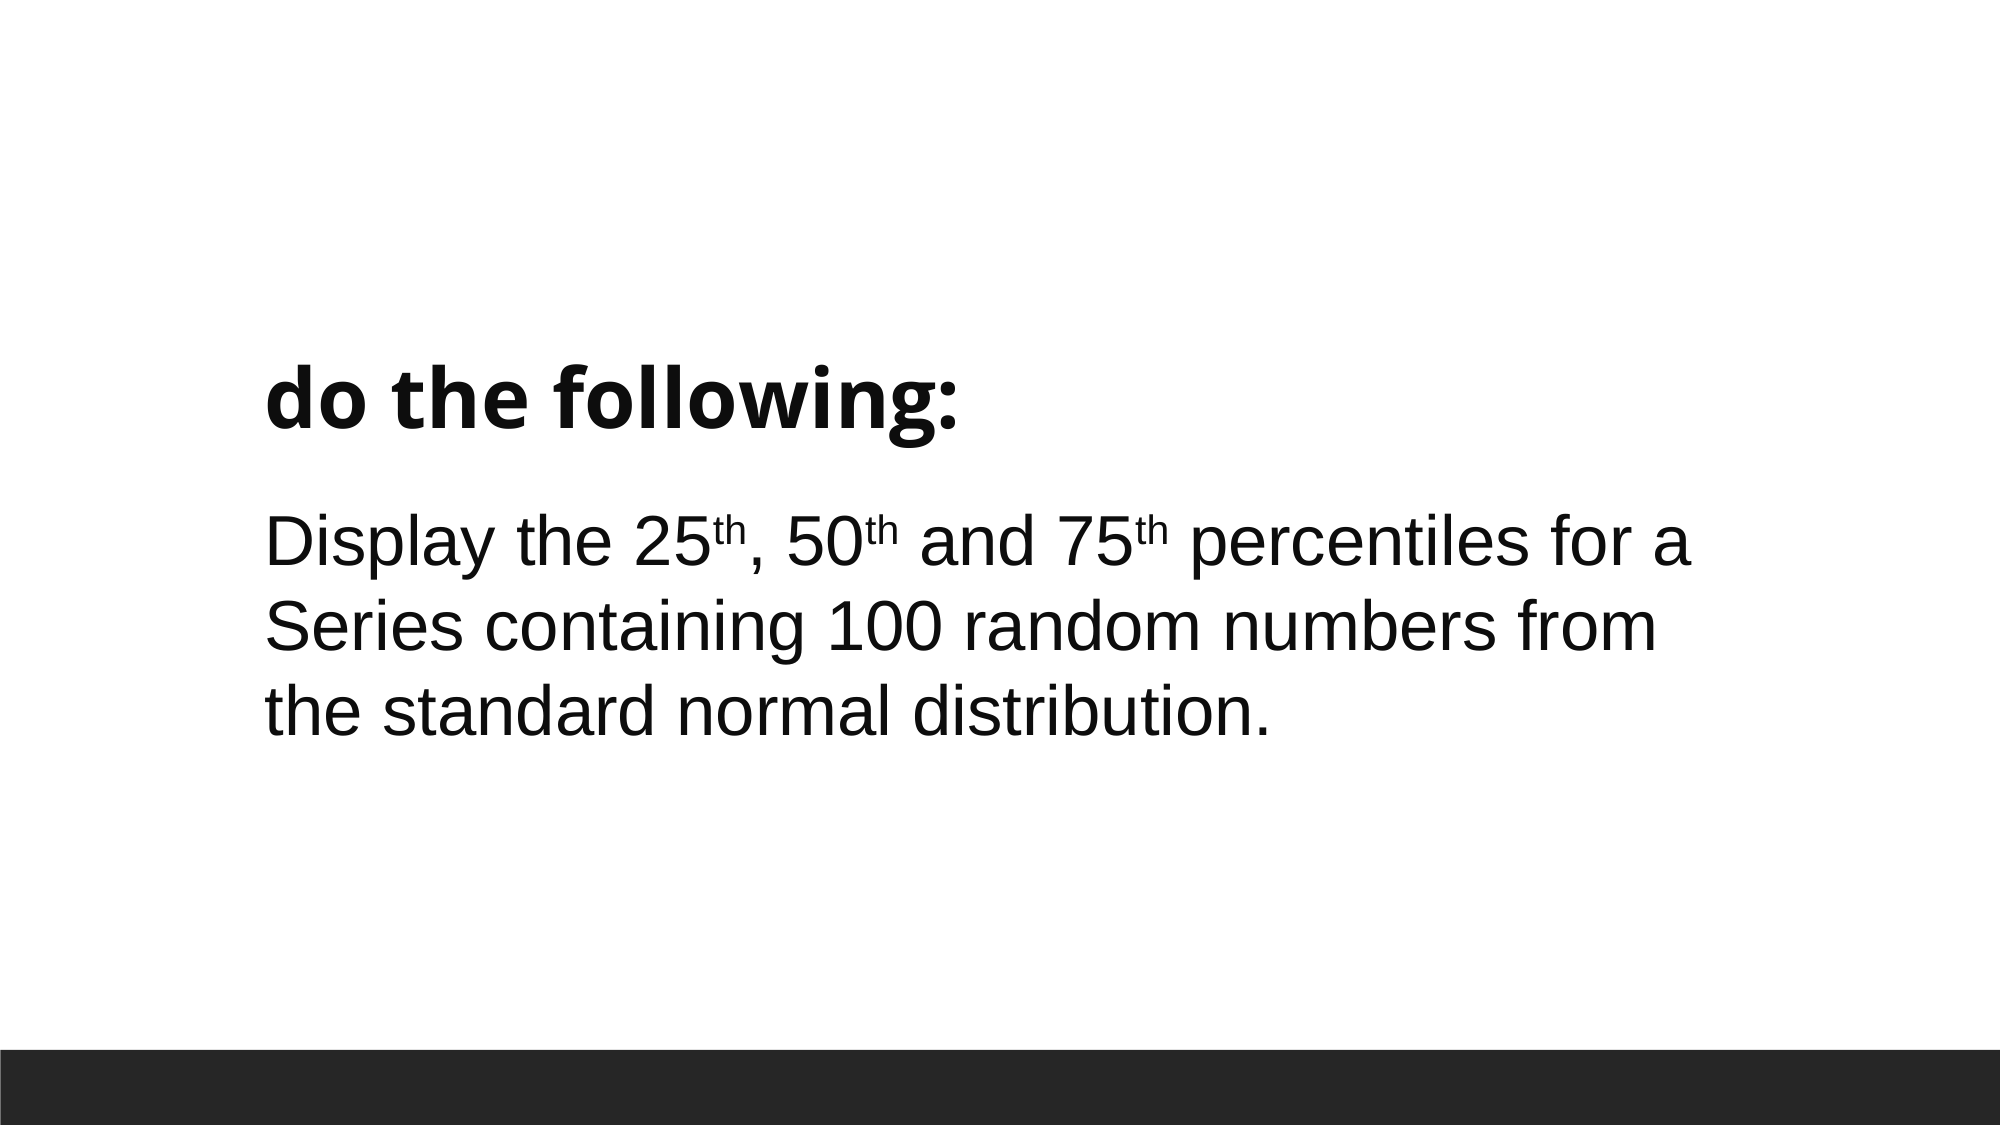

do the following:

Display the 25th, 50th and 75th percentiles for a Series containing 100 random numbers from the standard normal distribution.